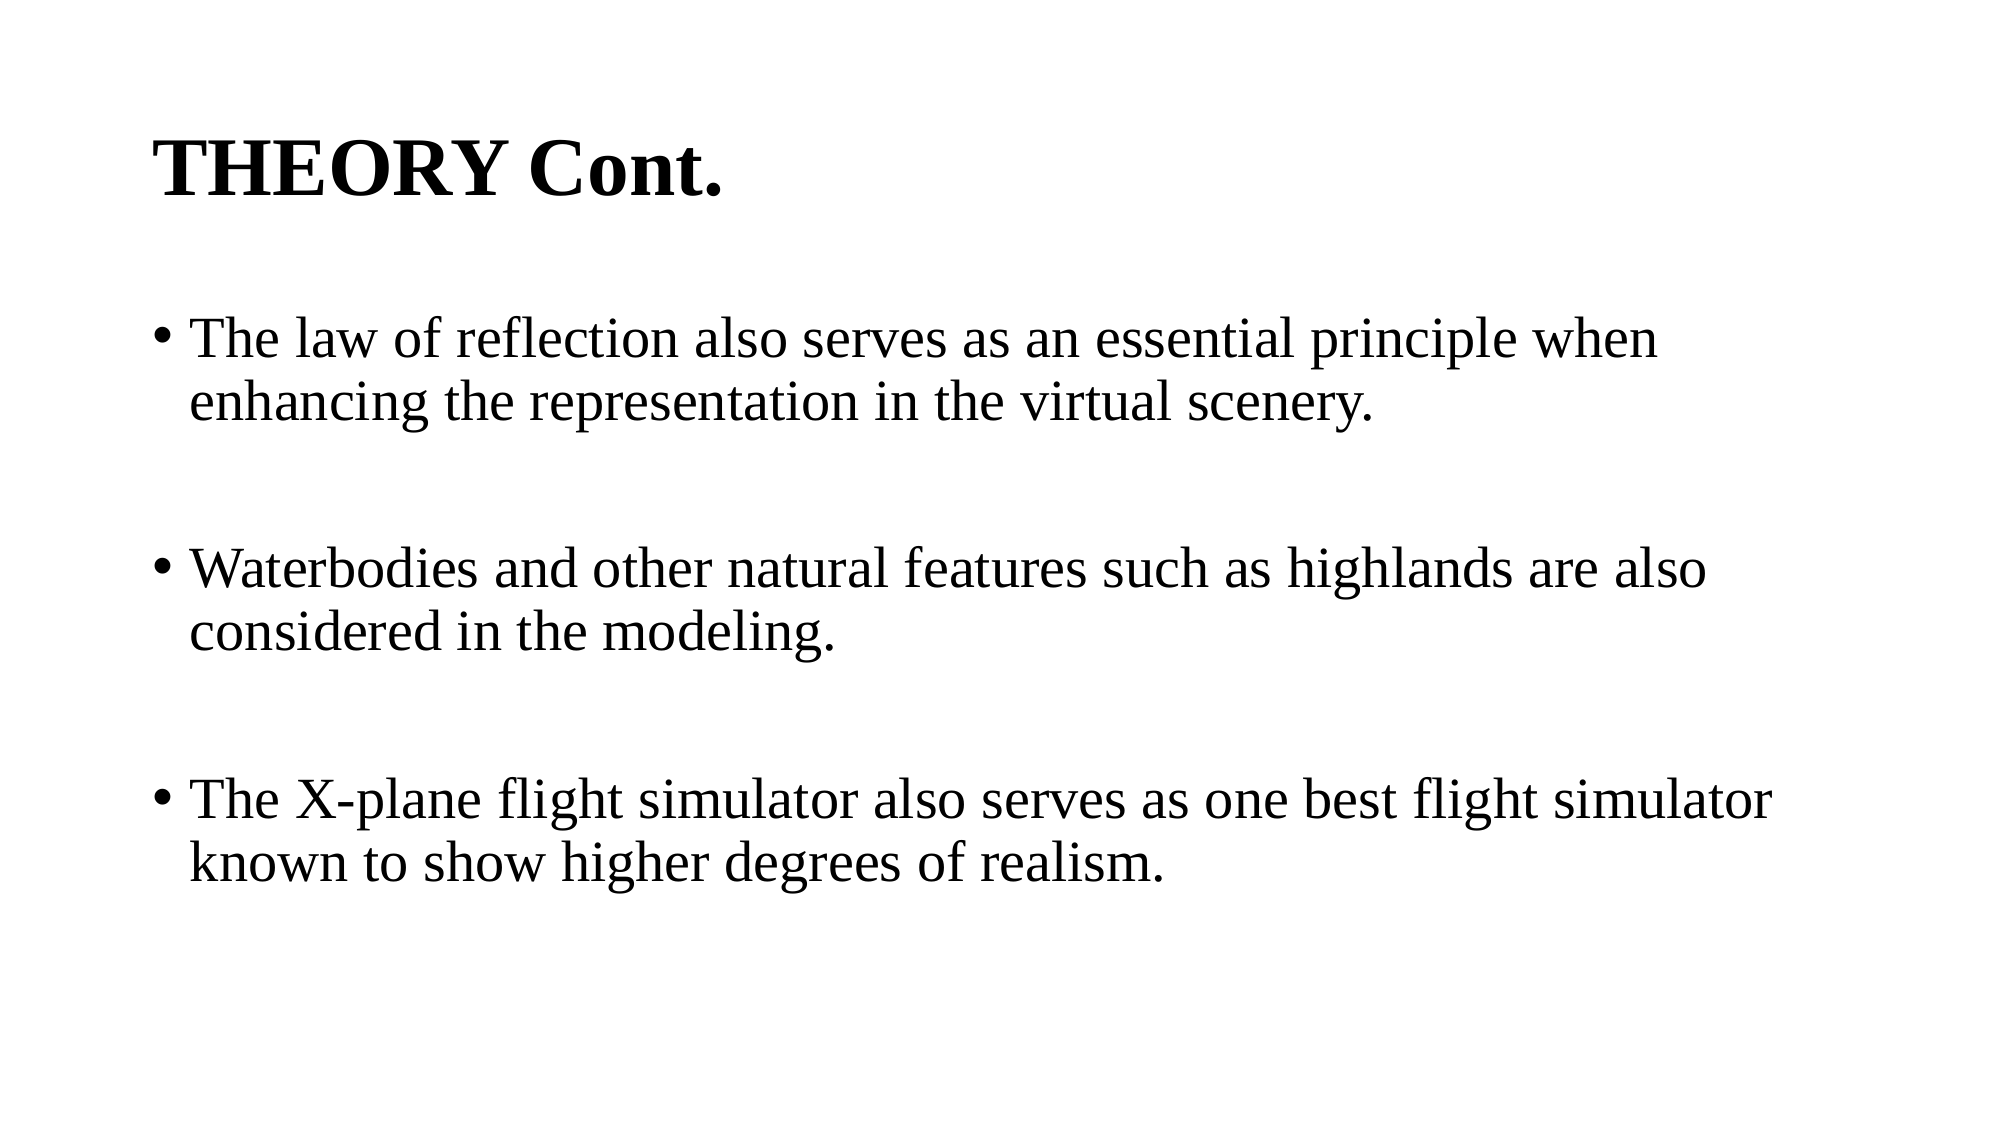

# THEORY Cont.
The law of reflection also serves as an essential principle when enhancing the representation in the virtual scenery.

Waterbodies and other natural features such as highlands are also considered in the modeling.

The X-plane flight simulator also serves as one best flight simulator known to show higher degrees of realism.